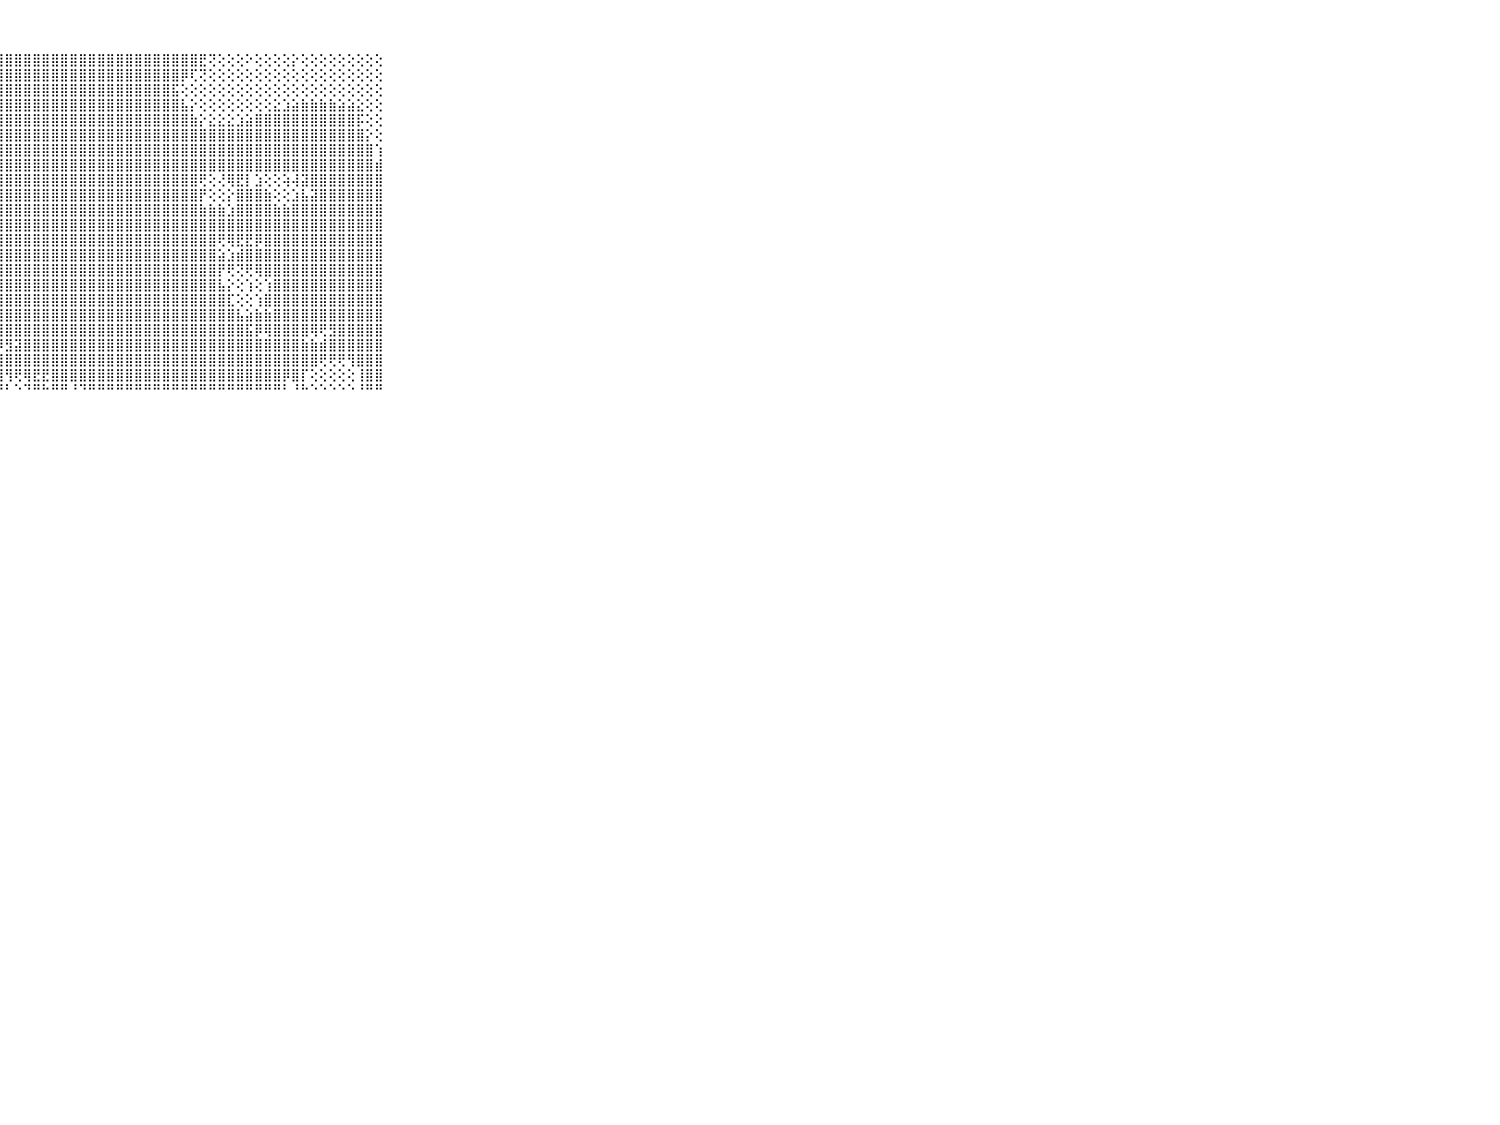

⠀⠀⠀⠀⠀⠀⠀⠀⠀⠀⠀⣿⣿⣿⣿⣿⣿⣿⣿⣿⣿⣿⣿⣿⣿⣿⣿⣿⣿⣿⣿⣿⣿⣿⣿⣿⣿⣿⣿⣿⣿⣿⣿⣿⣿⣿⣿⣿⣿⣟⢝⢕⢕⢕⠕⢕⢕⢕⢕⡕⢕⢕⢕⢕⢕⢕⢕⢕⢕⠀⠀⠀⠀⠀⠀⠀⠀⠀⠀⠀⠀
⠀⠀⠀⠀⠀⠀⠀⠀⠀⠀⠀⣿⣿⣿⣿⣿⣿⣿⣿⣿⣿⣿⣿⣿⣿⣿⣿⣿⣿⣿⣿⣿⣿⣿⣿⣿⣿⣿⣿⣿⣿⣿⣿⣿⣿⣿⣿⡿⢏⢝⢕⢕⢕⢕⢕⢕⢕⢕⢕⢕⢕⢕⢕⢕⢕⢕⢕⢕⢕⠀⠀⠀⠀⠀⠀⠀⠀⠀⠀⠀⠀
⠀⠀⠀⠀⠀⠀⠀⠀⠀⠀⠀⣿⣿⣿⣿⣿⣿⣿⣿⣿⣿⣿⣿⣿⣿⣿⣿⣿⣿⣿⣿⣿⣿⣿⣿⣿⣿⣿⣿⣿⣿⣿⣿⣿⣿⣿⣯⢕⢕⢕⢕⢕⢕⢕⢕⢕⢕⢕⢕⢕⢕⢕⢕⢕⢕⢕⢕⢕⢕⠀⠀⠀⠀⠀⠀⠀⠀⠀⠀⠀⠀
⠀⠀⠀⠀⠀⠀⠀⠀⠀⠀⠀⣿⣿⣿⣿⣿⣿⣿⣿⣿⣿⣿⣿⣿⣿⣿⣿⣿⣿⣿⣿⣿⣿⣿⣿⣿⣿⣿⣿⣿⣿⣿⣿⣿⣿⣿⣿⣧⡕⢕⢕⢕⢕⢕⢕⢕⢕⣕⣱⣵⣷⣷⣷⣷⣵⣵⣕⢕⢕⠀⠀⠀⠀⠀⠀⠀⠀⠀⠀⠀⠀
⠀⠀⠀⠀⠀⠀⠀⠀⠀⠀⠀⣿⣿⣿⣿⣿⣿⣿⣿⣿⣿⣿⣿⣿⣿⣿⣿⣿⣿⣿⣿⣿⣿⣿⣿⣿⣿⣿⣿⣿⣿⣿⣿⣿⣿⣿⣿⣿⣷⡕⣕⣕⣕⣱⣵⣿⣿⣿⣿⣿⣿⣿⣿⣿⣿⣿⡯⢕⢕⠀⠀⠀⠀⠀⠀⠀⠀⠀⠀⠀⠀
⠀⠀⠀⠀⠀⠀⠀⠀⠀⠀⠀⣿⣿⣿⣿⣿⣿⣿⣿⣿⣿⣿⣿⣿⣿⣿⣿⣿⣿⣿⣿⣿⣿⣿⣿⣿⣿⣿⣿⣿⣿⣿⣿⣿⣿⣿⣿⣿⣿⣿⣿⣿⣿⣿⣿⣿⣿⣿⣿⣿⣿⣿⣿⣿⣿⣿⣿⡕⢕⠀⠀⠀⠀⠀⠀⠀⠀⠀⠀⠀⠀
⠀⠀⠀⠀⠀⠀⠀⠀⠀⠀⠀⣿⣿⣿⣿⣿⣿⣿⣿⣿⣿⣿⣿⣿⣿⣿⣿⣿⣿⣿⣿⣿⣿⣿⣿⣿⣿⣿⣿⣿⣿⣿⣿⣿⣿⣿⣿⣿⣿⣿⣿⣿⣿⣿⣿⣿⣿⣿⣿⣿⣿⣿⣿⣿⣿⣿⣿⣿⢱⠀⠀⠀⠀⠀⠀⠀⠀⠀⠀⠀⠀
⠀⠀⠀⠀⠀⠀⠀⠀⠀⠀⠀⣿⣿⣿⣿⣿⣿⣿⣿⣿⣿⣿⣿⣿⣿⣿⣿⣿⣿⣿⣿⣿⣿⣿⣿⣿⣿⣿⣿⣿⣿⣿⣿⣿⣿⣿⣿⣿⣿⣿⣿⣿⣿⣿⣿⣿⣿⣿⣿⣿⣿⣿⣿⣿⣿⣿⣿⣿⣾⠀⠀⠀⠀⠀⠀⠀⠀⠀⠀⠀⠀
⠀⠀⠀⠀⠀⠀⠀⠀⠀⠀⠀⣿⣿⣿⣿⣿⣿⣿⣿⣿⣿⣿⣿⣿⣿⣿⣿⣿⣿⣿⣿⣿⣿⣿⣿⣿⣿⣿⣿⣿⣿⣿⣿⣿⣿⣿⣿⣿⣿⢟⢕⢜⢿⣟⡇⣱⢕⢕⢵⢼⣽⣿⣿⣿⣿⣿⣿⣿⣿⠀⠀⠀⠀⠀⠀⠀⠀⠀⠀⠀⠀
⠀⠀⠀⠀⠀⠀⠀⠀⠀⠀⠀⣿⣿⣿⣿⣿⣿⣿⣿⣿⣿⣿⣿⣿⣿⣿⣿⣿⣿⣿⣿⣿⣿⣿⣿⣿⣿⣿⣿⣿⣿⣿⣿⣿⣿⣿⣿⣿⣿⡟⢕⢕⡕⣿⣿⣿⣷⢕⢕⣱⣧⣽⣿⣿⣿⣿⣿⣿⣿⠀⠀⠀⠀⠀⠀⠀⠀⠀⠀⠀⠀
⠀⠀⠀⠀⠀⠀⠀⠀⠀⠀⠀⣿⣿⣿⣿⣿⣿⣿⣿⣿⣿⣿⣿⣿⣿⣿⣿⣿⣿⣿⣿⣿⣿⣿⣿⣿⣿⣿⣿⣿⣿⣿⣿⣿⣿⣿⣿⣿⣿⣷⣷⣷⣱⣿⣿⣿⣿⣷⣷⣿⣿⣿⣿⣿⣿⣿⣿⣿⣿⠀⠀⠀⠀⠀⠀⠀⠀⠀⠀⠀⠀
⠀⠀⠀⠀⠀⠀⠀⠀⠀⠀⠀⣿⣿⣿⣿⣿⣿⣿⣿⣿⣿⣿⣿⣿⣿⣿⣿⣿⣿⣿⣿⣿⣿⣿⣿⣿⣿⣿⣿⣿⣿⣿⣿⣿⣿⣿⣿⣿⣿⣿⣿⣿⣿⣿⣿⣿⣿⣿⣿⣿⣿⣿⣿⣿⣿⣿⣿⣿⣿⠀⠀⠀⠀⠀⠀⠀⠀⠀⠀⠀⠀
⠀⠀⠀⠀⠀⠀⠀⠀⠀⠀⠀⣿⣿⣿⣿⣿⣿⣿⣿⣿⣿⣿⣿⣿⣿⣿⣿⣿⣿⣿⣿⣿⣿⣿⣿⣿⣿⣿⣿⣿⣿⣿⣿⣿⣿⣿⣿⣿⣿⣿⣿⢟⢿⣟⣟⡿⣿⣿⣿⣿⣿⣿⣿⣿⣿⣿⣿⣿⣿⠀⠀⠀⠀⠀⠀⠀⠀⠀⠀⠀⠀
⠀⠀⠀⠀⠀⠀⠀⠀⠀⠀⠀⣿⣿⣿⣿⣿⣿⣿⣿⣿⣿⣿⣿⣿⣿⣿⣿⣿⣿⣿⣿⣿⣿⣿⣿⣿⣿⣿⣿⣿⣿⣿⣿⣿⣿⣿⣿⣿⣿⣿⣿⣵⣱⣾⣿⣿⣿⣿⣿⣿⣿⣿⣿⣿⣿⣿⣿⣿⣿⠀⠀⠀⠀⠀⠀⠀⠀⠀⠀⠀⠀
⠀⠀⠀⠀⠀⠀⠀⠀⠀⠀⠀⣿⣿⣿⣿⣿⣿⣿⣿⣿⣿⣿⣿⣿⣿⣿⣿⣿⣿⣿⣿⣿⣿⣿⣿⣿⣿⣿⣿⣿⣿⣿⣿⣿⣿⣿⣿⣿⣿⣿⣿⡟⢟⢝⢟⢿⣿⣿⣿⣿⣿⣿⣿⣿⣿⣿⣿⣿⣿⠀⠀⠀⠀⠀⠀⠀⠀⠀⠀⠀⠀
⠀⠀⠀⠀⠀⠀⠀⠀⠀⠀⠀⣿⣿⣿⣿⣿⣿⣿⣿⣿⣿⣿⣿⣿⣿⣿⣿⣿⣿⣿⣿⣿⣿⣿⣿⣿⣿⣿⣿⣿⣿⣿⣿⣿⣿⣿⣿⣿⣿⣿⣿⣧⡕⢕⢱⢕⢱⣿⣿⣿⣿⣿⣿⣿⣿⣿⣿⣿⣿⠀⠀⠀⠀⠀⠀⠀⠀⠀⠀⠀⠀
⠀⠀⠀⠀⠀⠀⠀⠀⠀⠀⠀⣿⣿⣿⣿⣿⣿⣿⣿⣿⣿⣿⣿⣿⣿⣿⣿⣿⣿⣿⣿⣿⣿⣿⣿⣿⣿⣿⣿⣿⣿⣿⣿⣿⣿⣿⣿⣿⣿⣿⣿⣿⣏⢕⢕⢱⣿⣿⣿⣿⣿⣿⣿⣿⣿⣿⣿⣿⣿⠀⠀⠀⠀⠀⠀⠀⠀⠀⠀⠀⠀
⠀⠀⠀⠀⠀⠀⠀⠀⠀⠀⠀⣿⣿⣿⣿⣿⣿⣿⣿⣿⣿⣿⣿⣿⣿⣿⣿⣿⣿⣿⣿⣿⣿⣿⣿⣿⣿⣿⣿⣿⣿⣿⣿⣿⣿⣿⣿⣿⣿⣿⣿⣿⣿⣧⣵⣷⣷⣿⣿⣿⣿⣿⣿⣿⣿⣿⣿⣿⣿⠀⠀⠀⠀⠀⠀⠀⠀⠀⠀⠀⠀
⠀⠀⠀⠀⠀⠀⠀⠀⠀⠀⠀⣿⣿⣿⣿⣿⣿⣿⣿⣿⣿⣿⣿⣿⣿⣿⣿⣿⣿⣿⣿⣿⣿⣿⣿⣿⣿⣿⣿⣿⣿⣿⣿⣿⣿⣿⣿⣿⣿⣿⣿⣿⣿⣿⣯⡿⢿⣿⣿⣿⣿⢿⢟⣻⣿⣿⣿⣿⣿⠀⠀⠀⠀⠀⠀⠀⠀⠀⠀⠀⠀
⠀⠀⠀⠀⠀⠀⠀⠀⠀⠀⠀⣿⣿⣿⣿⣿⣿⣿⣿⣿⣿⣿⣿⣿⣿⣿⣿⡿⣻⣽⣿⣿⣿⣿⣿⣿⣿⣿⣿⣿⣿⣿⣿⣿⣿⣿⣿⣿⣿⣿⣿⣿⣿⣿⣿⣿⣿⣿⣿⣿⣷⣷⣾⣿⣿⣿⣿⣿⣿⠀⠀⠀⠀⠀⠀⠀⠀⠀⠀⠀⠀
⠀⠀⠀⠀⠀⠀⠀⠀⠀⠀⠀⣿⣿⣿⣿⣿⣿⣿⣿⣿⣿⣿⣿⣿⣿⣿⣿⣿⣿⣿⣿⣿⣿⣿⣿⣿⣿⣿⣿⣿⣿⣿⣿⣿⣿⣿⣿⣿⣿⣿⣿⣿⣿⣿⣿⣿⣿⣿⣿⣿⣿⣿⢟⢟⢟⢻⣿⣿⣿⠀⠀⠀⠀⠀⠀⠀⠀⠀⠀⠀⠀
⠀⠀⠀⠀⠀⠀⠀⠀⠀⠀⠀⣿⣿⣿⣿⣿⣿⣿⣿⣿⣿⣿⣿⣿⣿⣿⣿⣿⢻⢟⢿⣟⣟⣿⣿⣿⣿⣿⣿⣿⣿⣿⣿⣿⣿⣿⣿⣿⣿⣿⣿⣿⣿⣿⣿⣿⣿⣿⡿⣿⡏⢕⢕⢕⢕⢕⢸⣿⣿⠀⠀⠀⠀⠀⠀⠀⠀⠀⠀⠀⠀
⠀⠀⠀⠀⠀⠀⠀⠀⠀⠀⠀⠛⠛⠛⠛⠛⠛⠛⠛⠛⠛⠛⠛⠙⠑⠛⠛⠛⠃⠑⠙⠛⠓⠛⠛⠘⠙⠛⠛⠛⠛⠛⠛⠛⠛⠛⠛⠛⠛⠛⠛⠛⠛⠛⠛⠛⠛⠛⠃⠘⠓⠑⠑⠑⠑⠑⠘⠛⠛⠀⠀⠀⠀⠀⠀⠀⠀⠀⠀⠀⠀